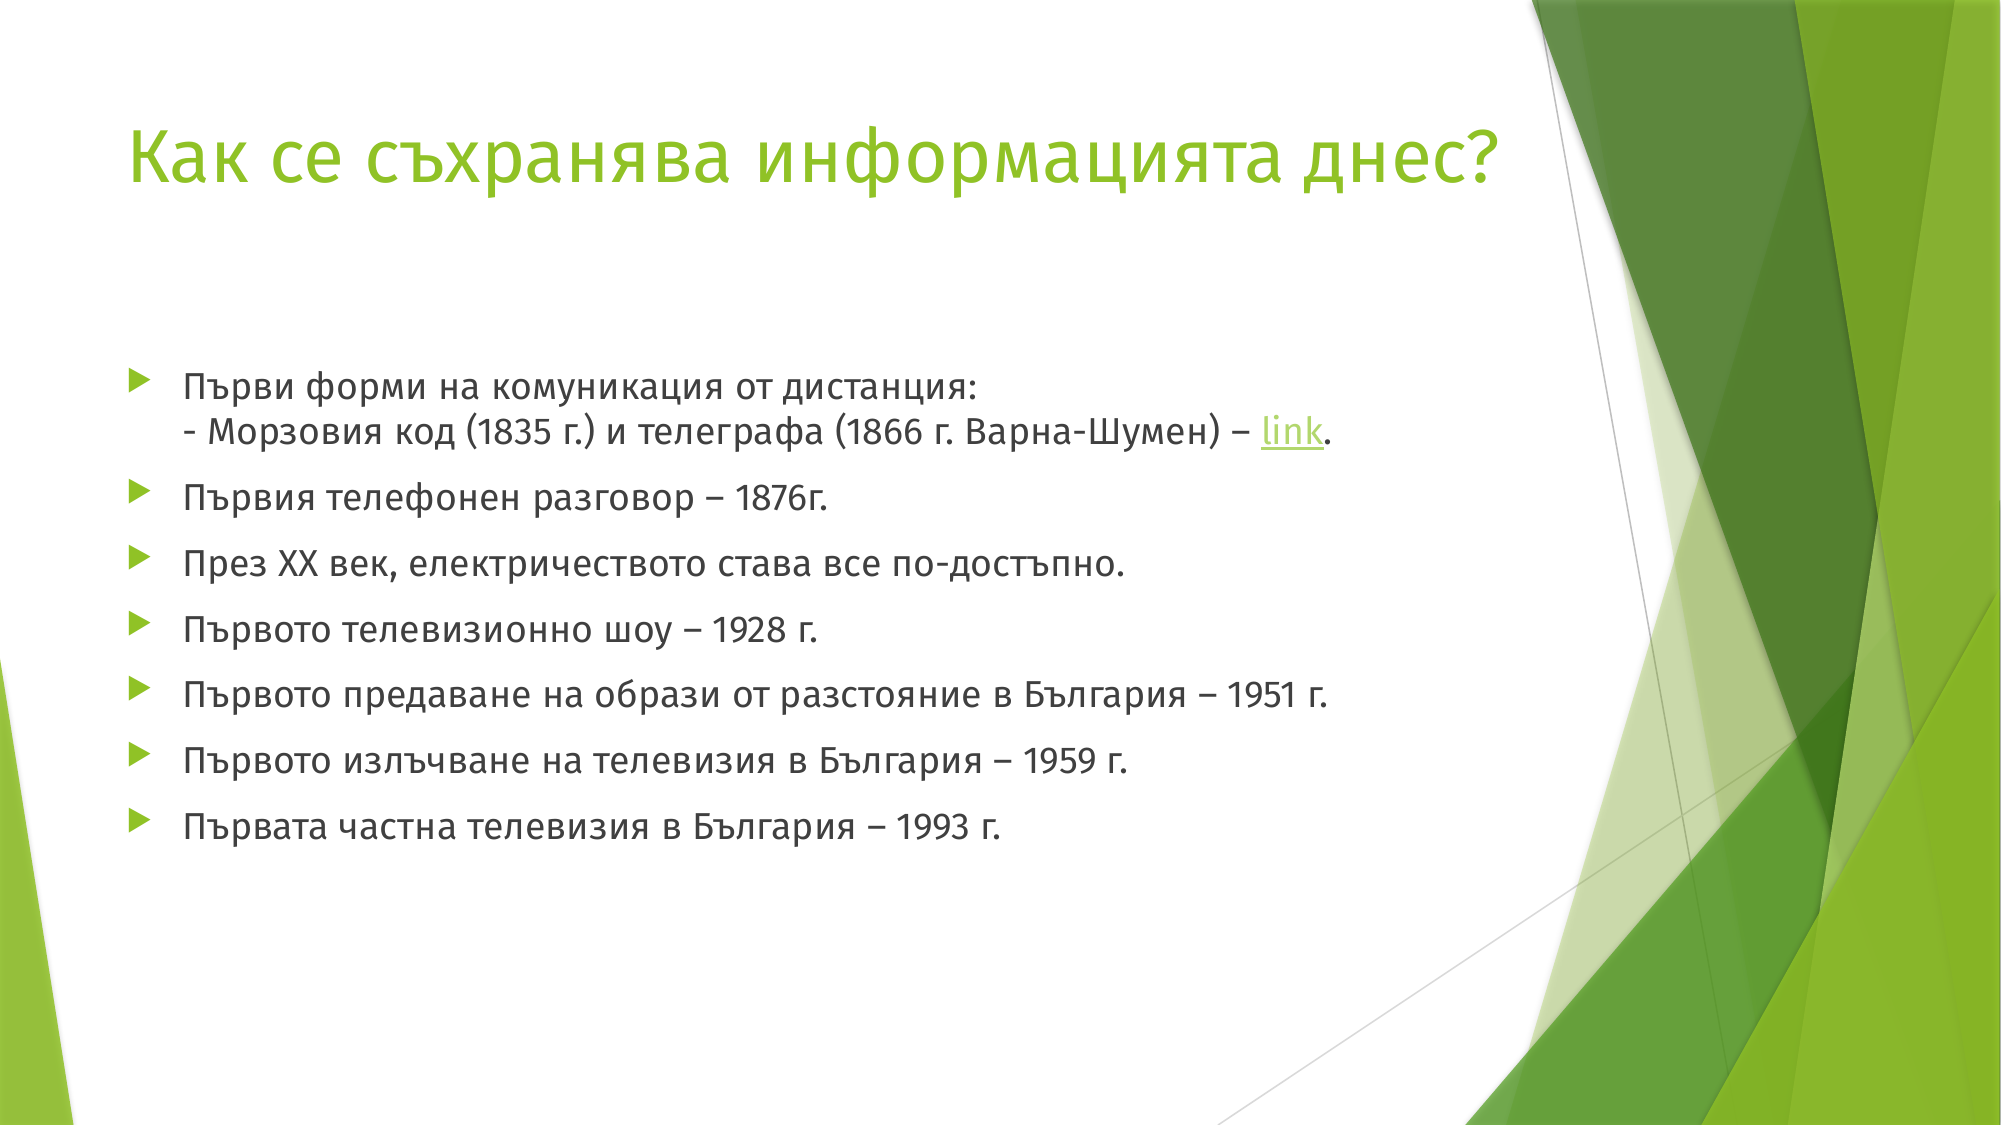

# Как се съхранява информацията днес?
Първи форми на комуникация от дистанция:
- Морзовия код (1835 г.) и телеграфа (1866 г. Варна-Шумен) – link.
Първия телефонен разговор – 1876г.
През XX век, електричеството става все по-достъпно.
Първото телевизионно шоу – 1928 г.
Първото предаване на образи от разстояние в България – 1951 г.
Първото излъчване на телевизия в България – 1959 г.
Първата частна телевизия в България – 1993 г.